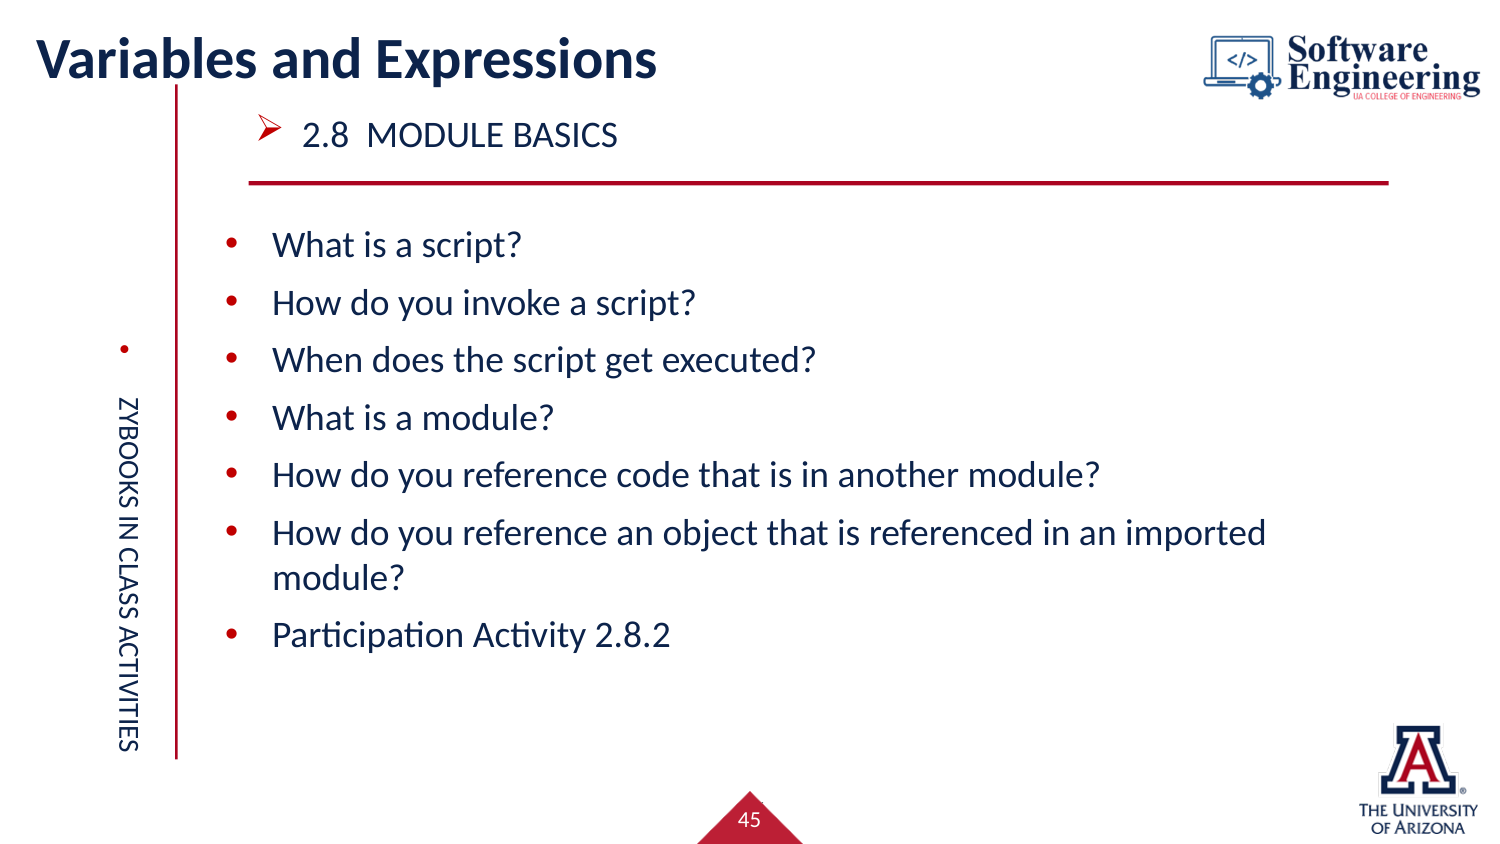

# Variables and Expressions
2.8  Module basics
What is a script?
How do you invoke a script?
When does the script get executed?
What is a module?
How do you reference code that is in another module?
How do you reference an object that is referenced in an imported module?
Participation Activity 2.8.2

Zybooks in class activities